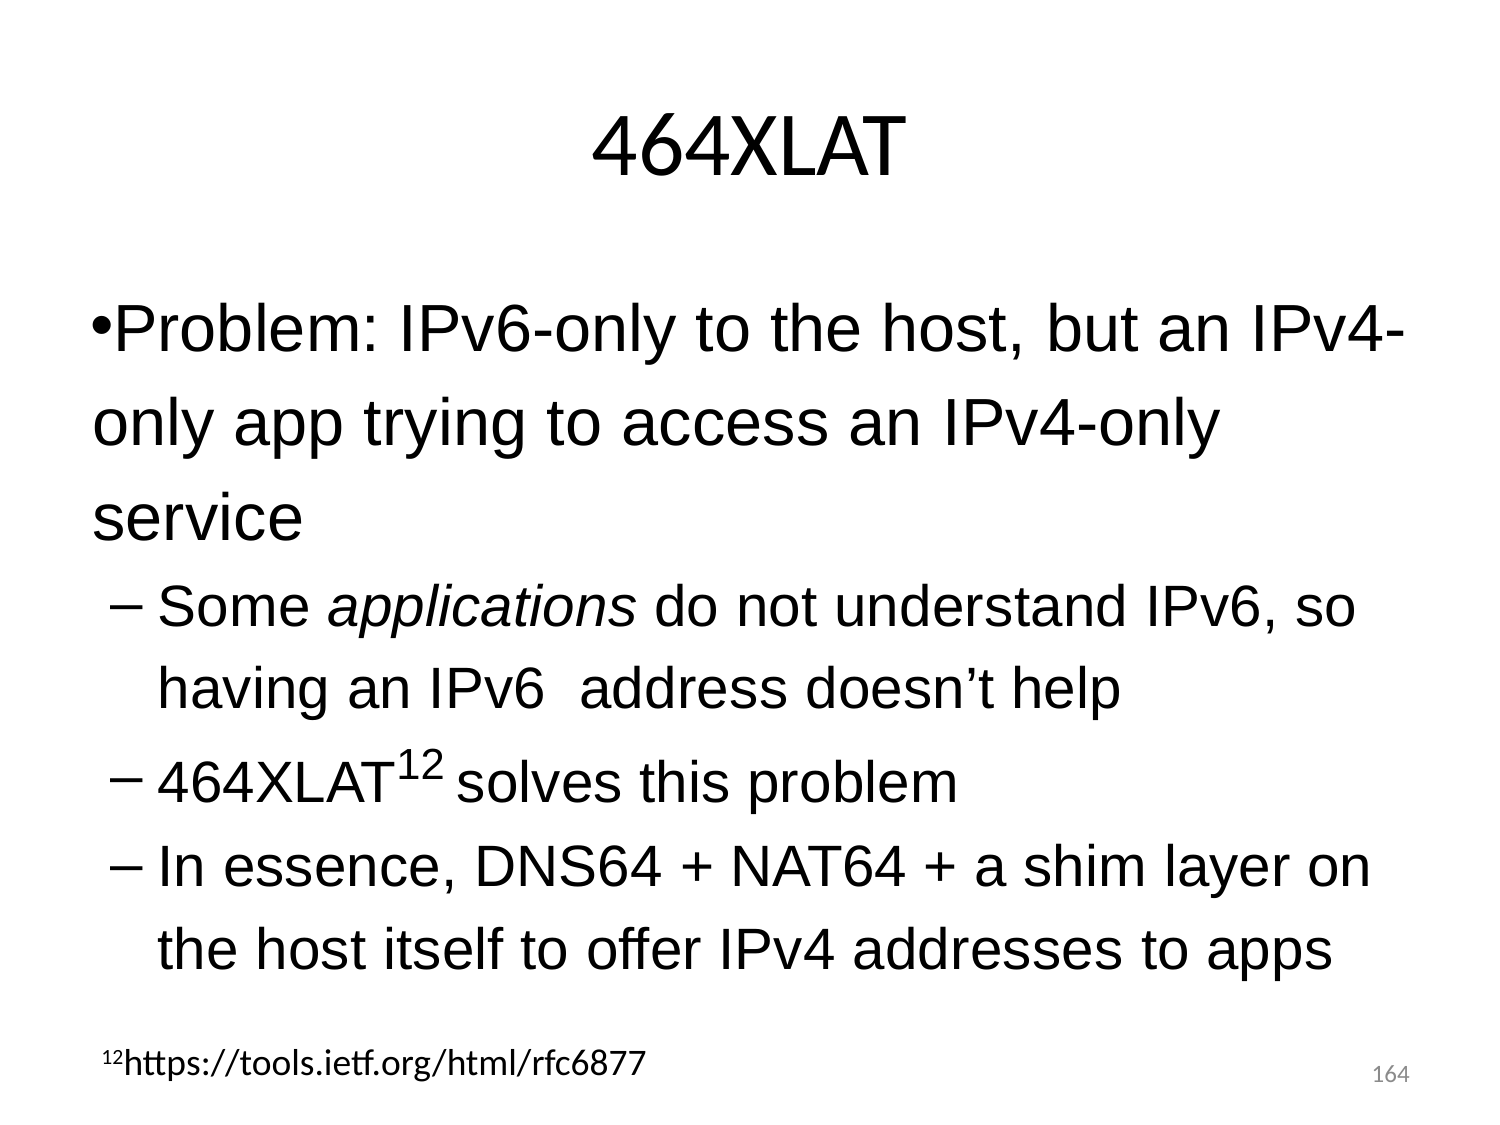

# 464XLAT
Problem: IPv6-only to the host, but an IPv4-only app trying to access an IPv4-only service
Some applications do not understand IPv6, so having an IPv6  address doesn’t help
464XLAT12 solves this problem
In essence, DNS64 + NAT64 + a shim layer on the host itself to offer IPv4 addresses to apps

12https://tools.ietf.org/html/rfc6877

164